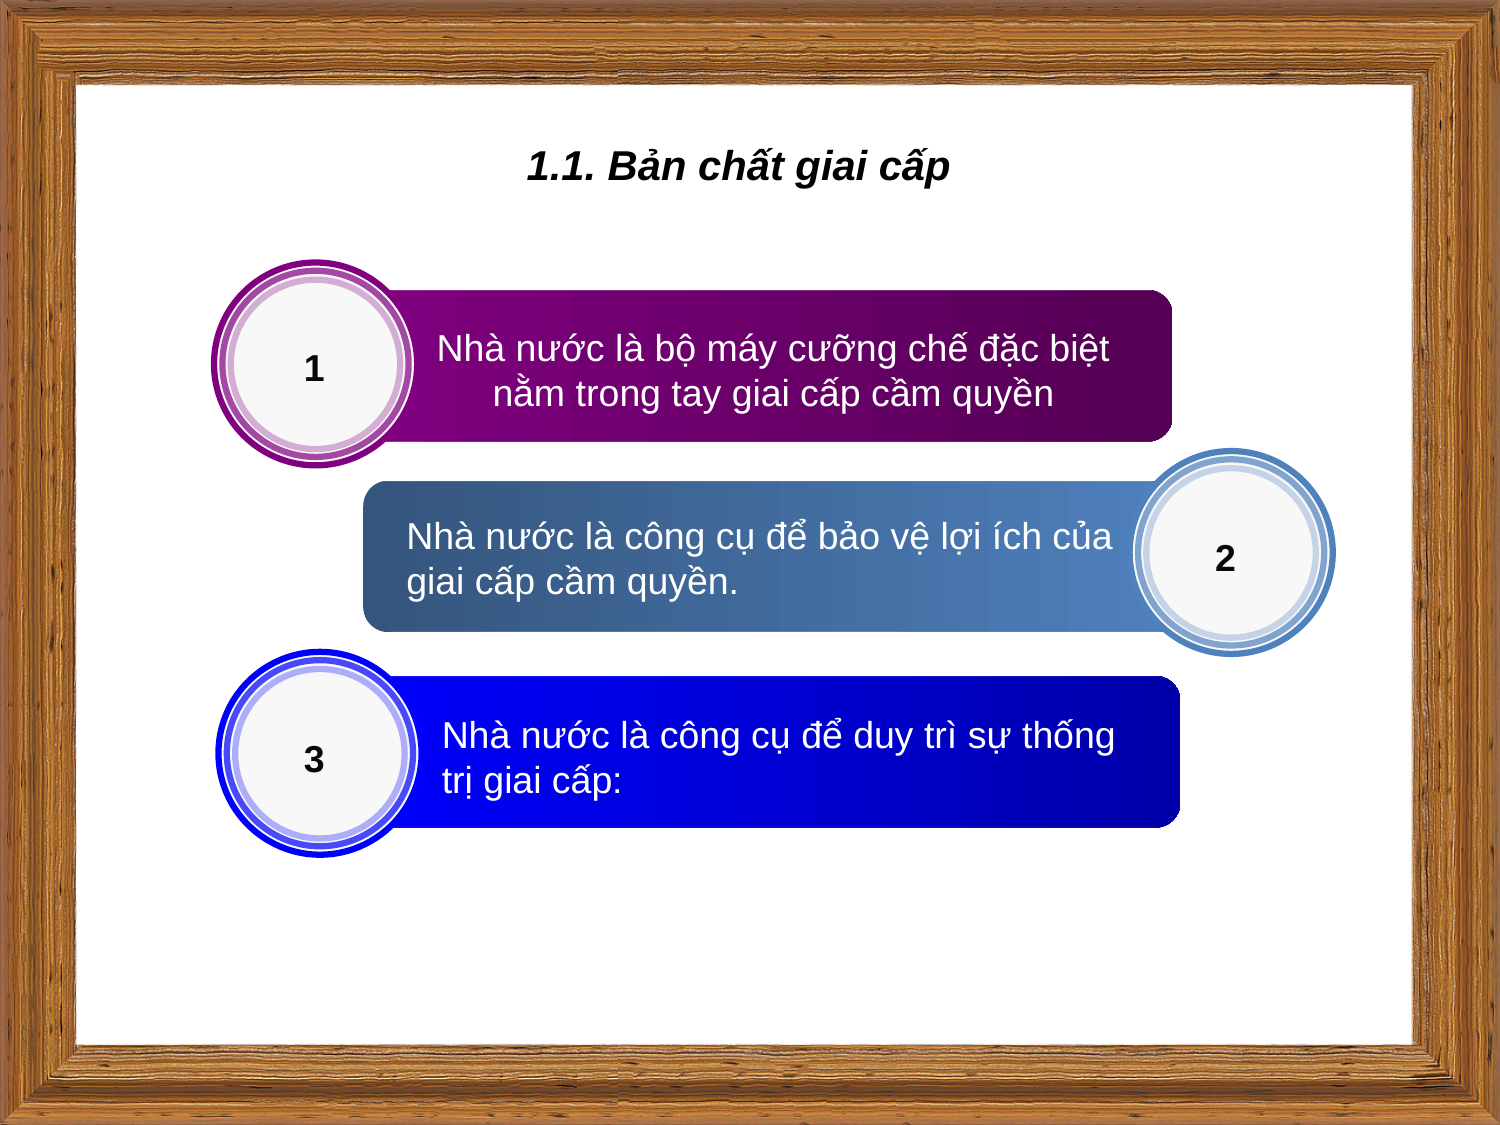

1.1. Bản chất giai cấp

Nhà nước là bộ máy cưỡng chế đặc biệt nằm trong tay giai cấp cầm quyền
1

Nhà nước là công cụ để bảo vệ lợi ích của giai cấp cầm quyền.
2

Nhà nước là công cụ để duy trì sự thống trị giai cấp:
3